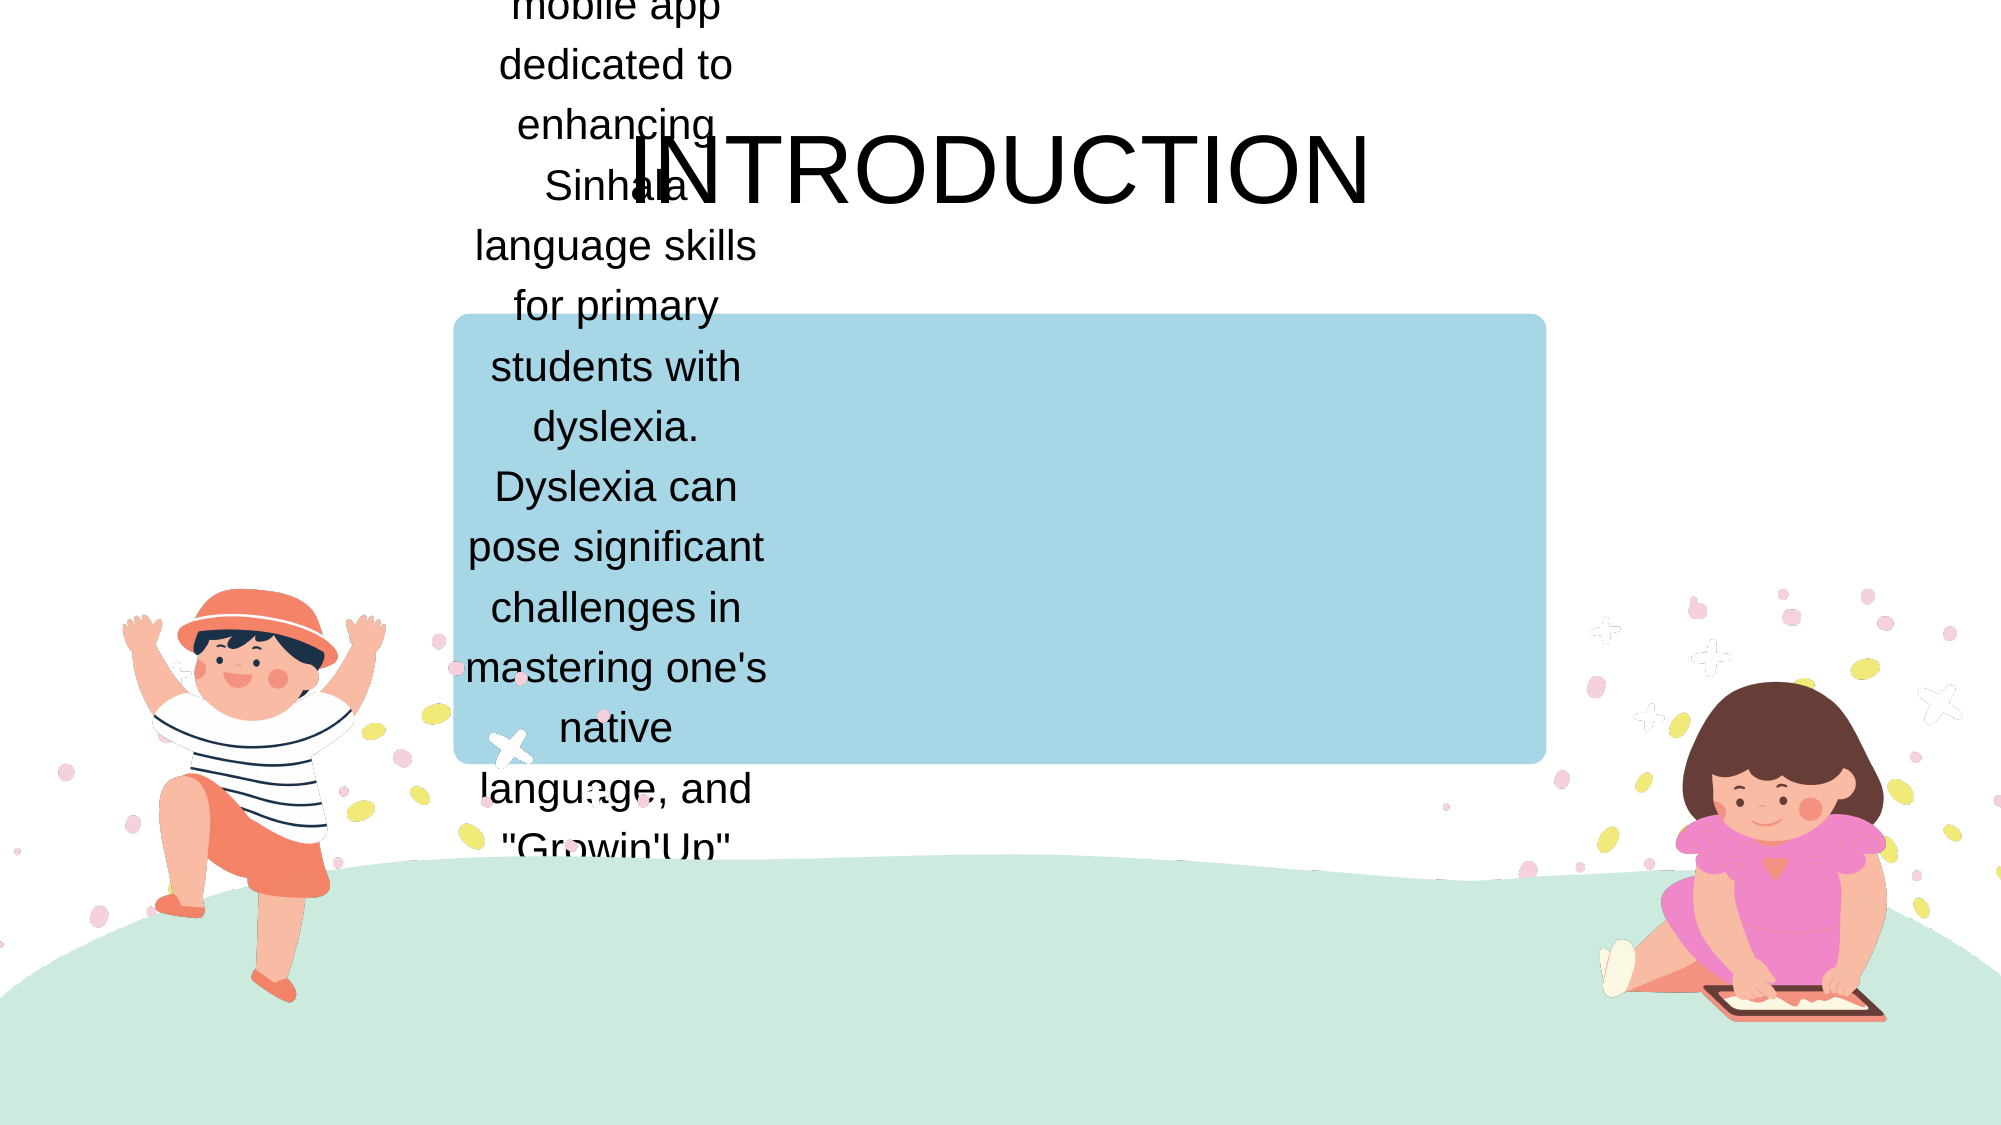

INTRODUCTION

A revolutionary mobile app dedicated to enhancing Sinhala language skills for primary students with dyslexia. Dyslexia can pose significant challenges in mastering one's native language, and "Growin'Up" seeks to bridge this gap.